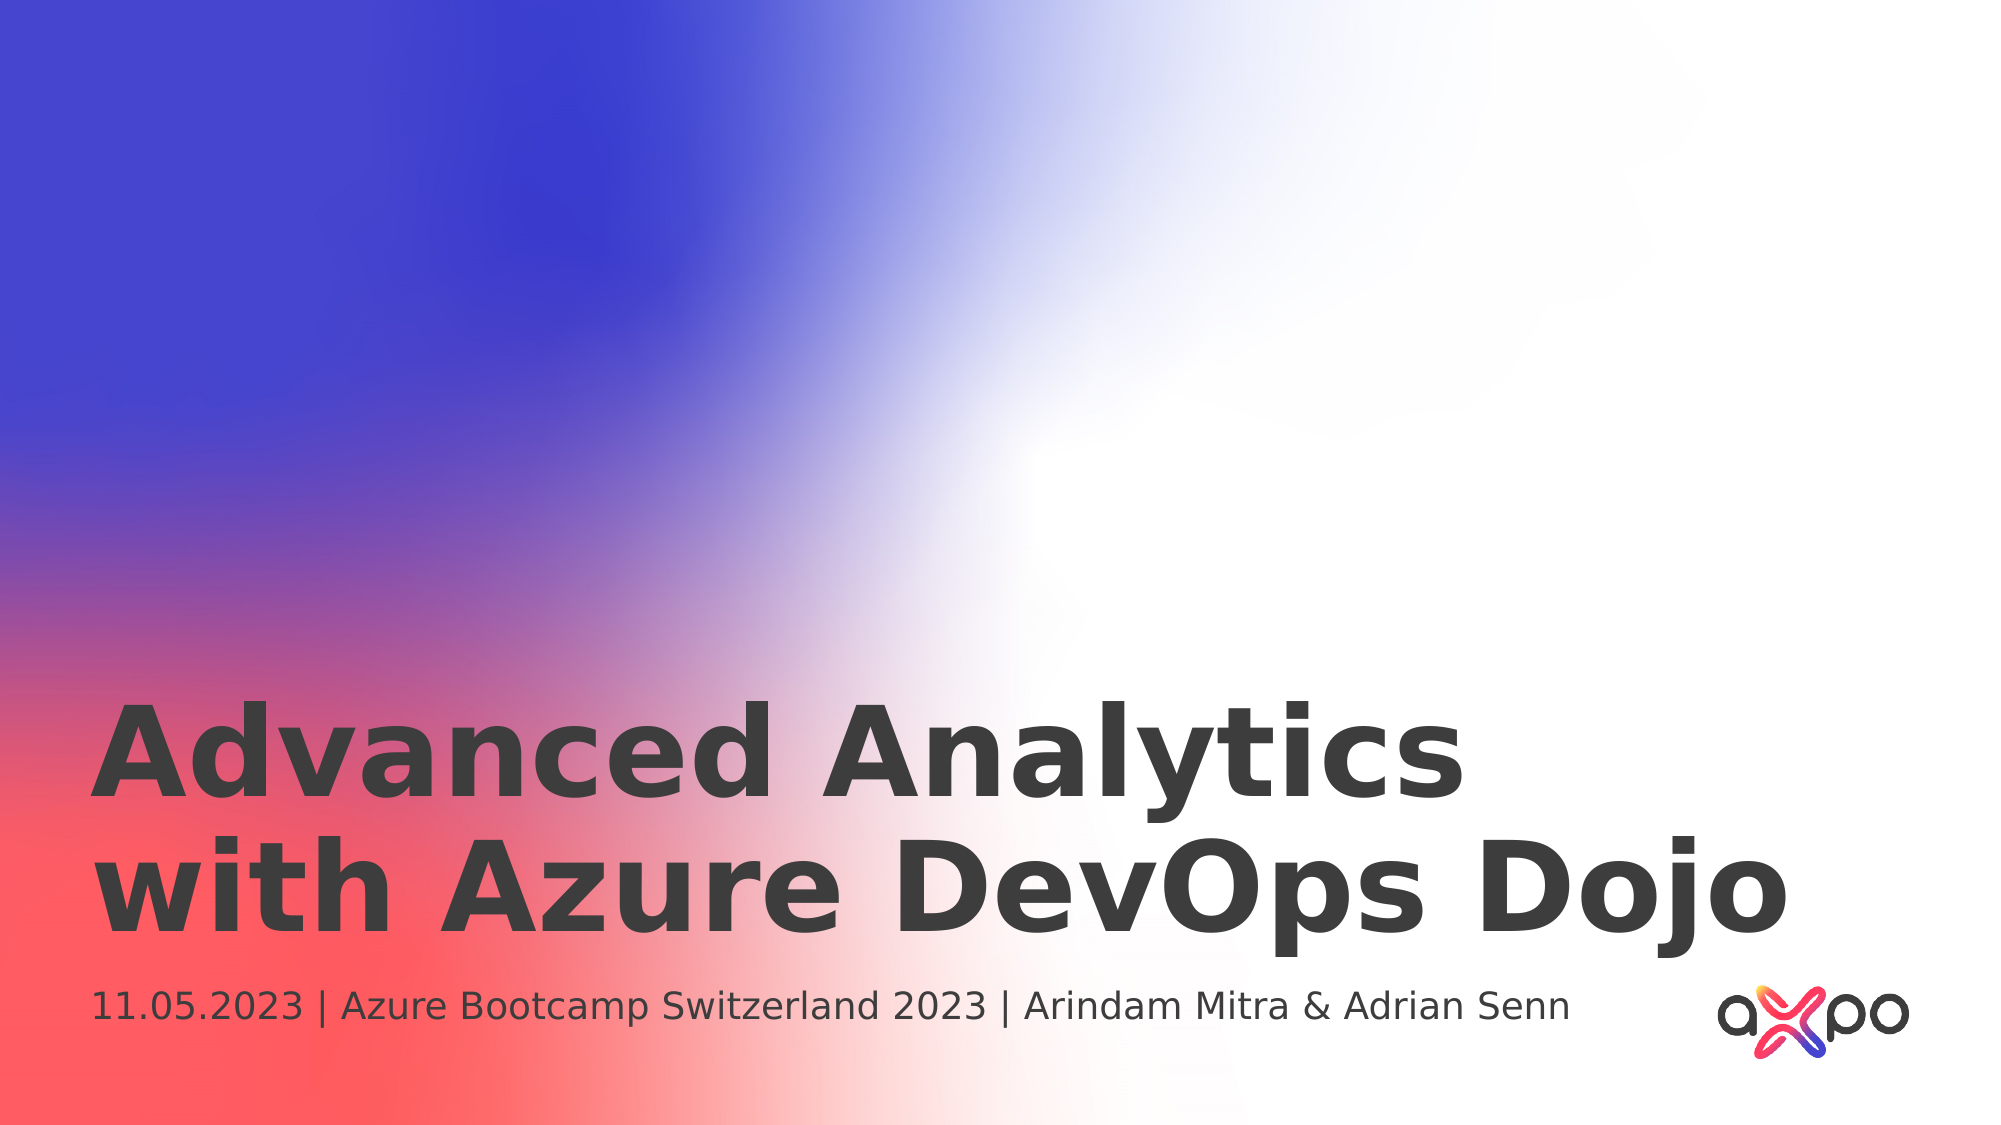

# Advanced Analytics with Azure DevOps Dojo
11.05.2023 | Azure Bootcamp Switzerland 2023 | Arindam Mitra & Adrian Senn